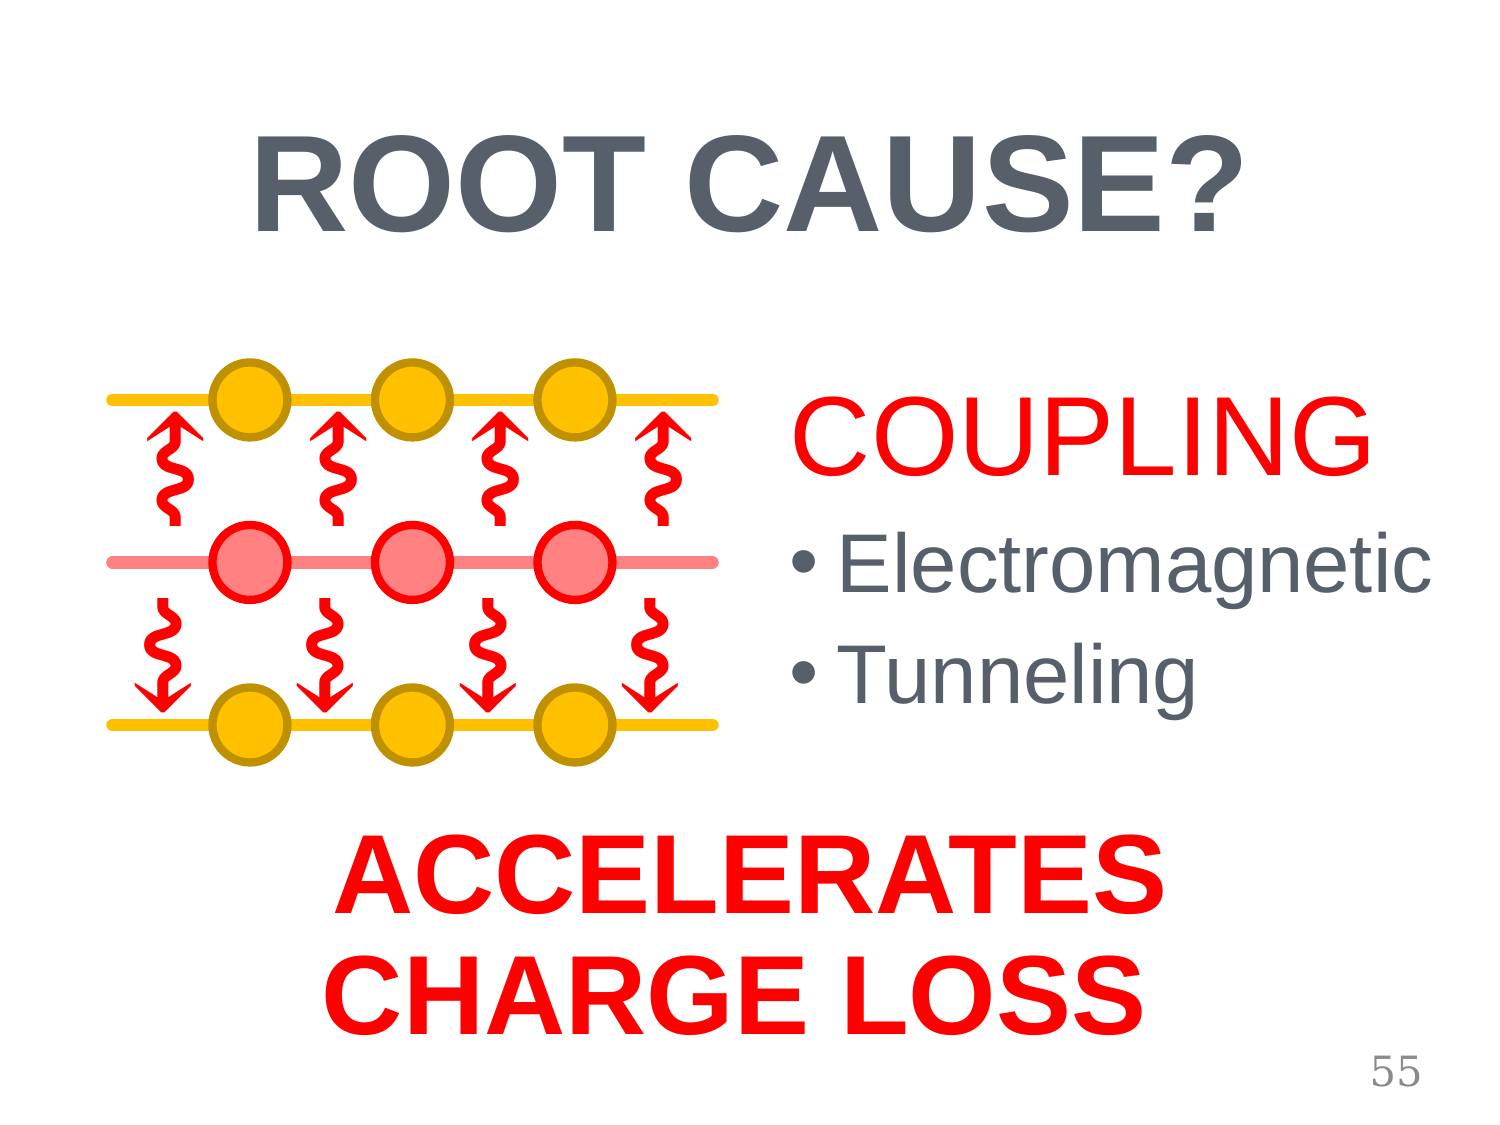

# ROOT CAUSE?
COUPLING
Electromagnetic
Tunneling

⇝
⇝
⇝
⇝

⇝
⇝
⇝
⇝

ACCELERATES CHARGE LOSS
55